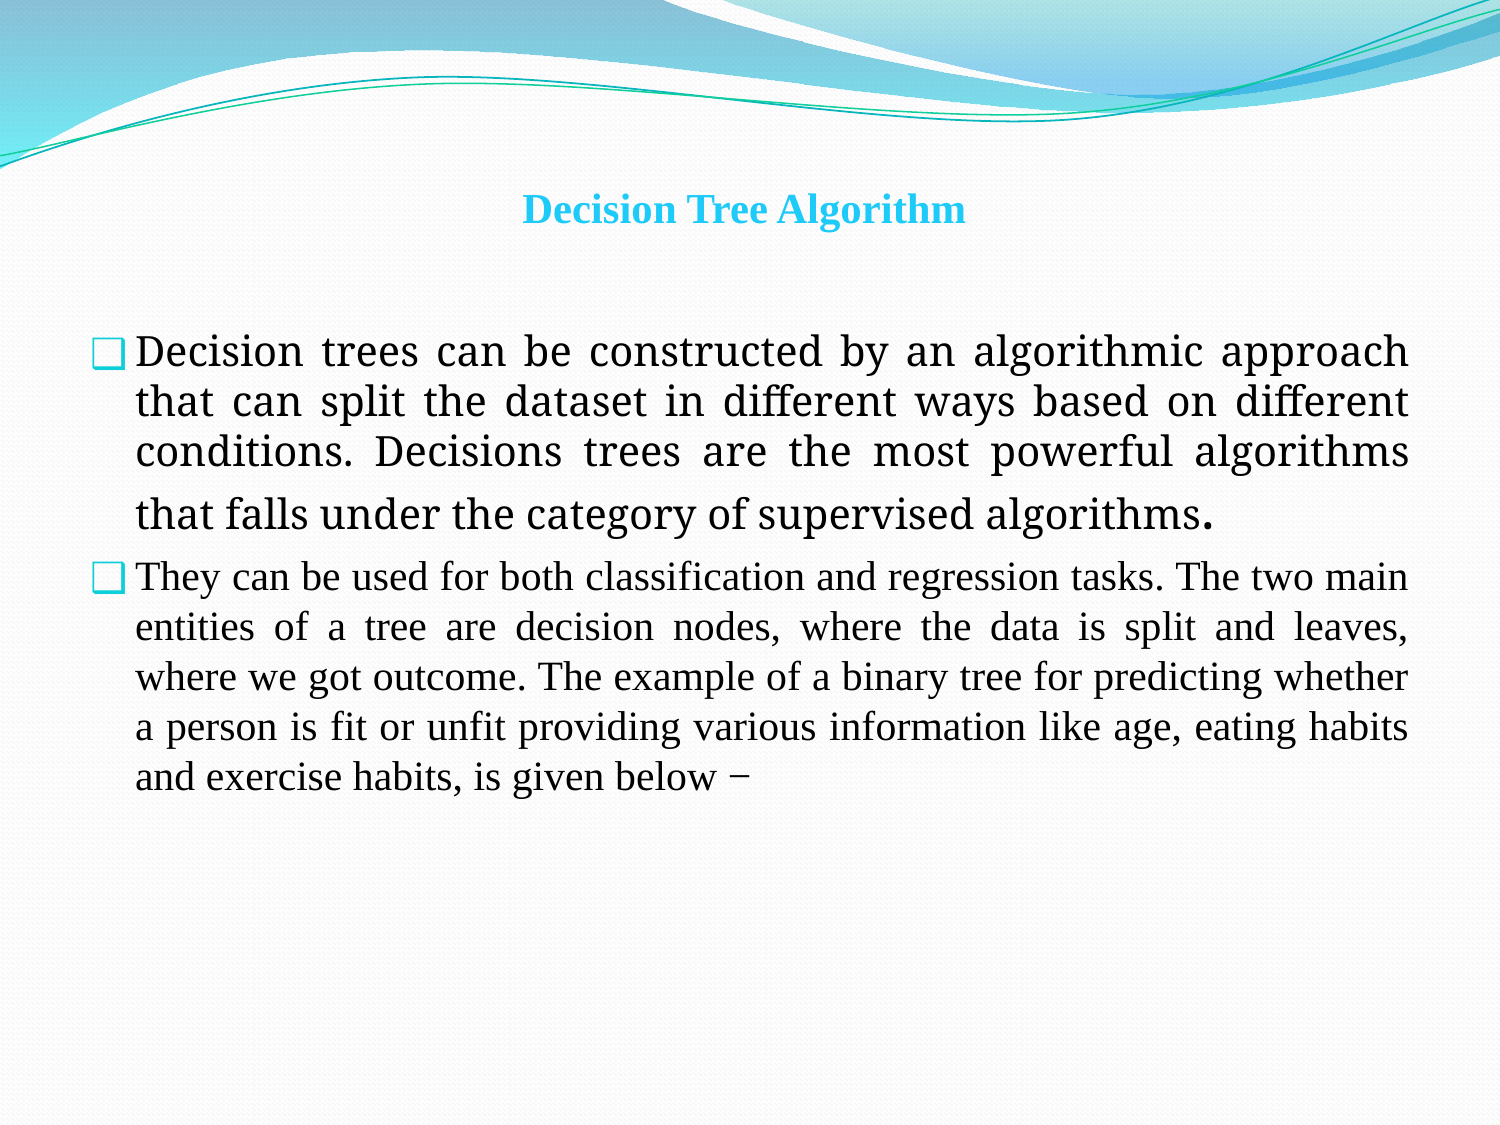

# Decision Tree Algorithm
Decision trees can be constructed by an algorithmic approach that can split the dataset in different ways based on different conditions. Decisions trees are the most powerful algorithms that falls under the category of supervised algorithms.
They can be used for both classification and regression tasks. The two main entities of a tree are decision nodes, where the data is split and leaves, where we got outcome. The example of a binary tree for predicting whether a person is fit or unfit providing various information like age, eating habits and exercise habits, is given below −